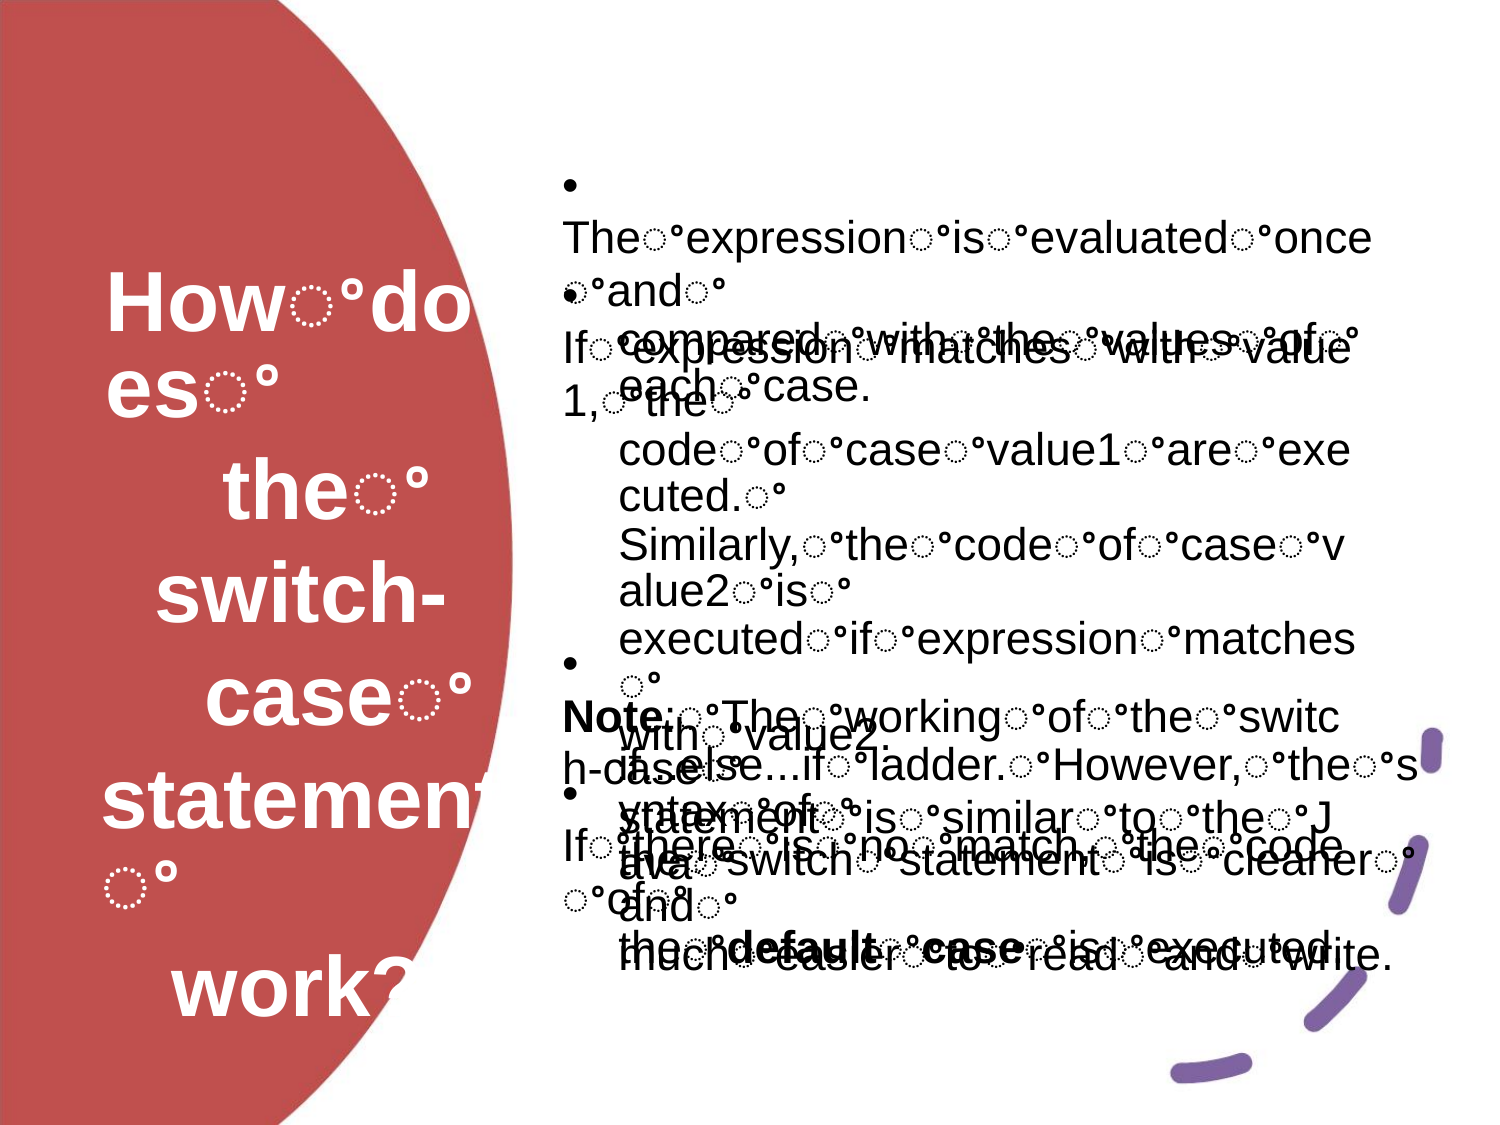

• Theꢀexpressionꢀisꢀevaluatedꢀonceꢀandꢀ
comparedꢀwithꢀtheꢀvaluesꢀofꢀeachꢀcase.
Howꢀdoesꢀ
theꢀ
switch-
caseꢀ
statementꢀ
work?
• Ifꢀexpressionꢀmatchesꢀwithꢀvalue1,ꢀtheꢀ
codeꢀofꢀcaseꢀvalue1ꢀareꢀexecuted.ꢀ
Similarly,ꢀtheꢀcodeꢀofꢀcaseꢀvalue2ꢀisꢀ
executedꢀifꢀexpressionꢀmatchesꢀ
withꢀvalue2.
• Ifꢀthereꢀisꢀnoꢀmatch,ꢀtheꢀcodeꢀofꢀ
theꢀdefaultꢀcaseꢀisꢀexecuted.
• Note:ꢀTheꢀworkingꢀofꢀtheꢀswitch-caseꢀ
statementꢀisꢀsimilarꢀtoꢀtheꢀJavaꢀ
if...else...ifꢀladder.ꢀHowever,ꢀtheꢀsyntaxꢀofꢀ
theꢀswitchꢀstatementꢀisꢀcleanerꢀandꢀ
muchꢀeasierꢀtoꢀreadꢀandꢀwrite.